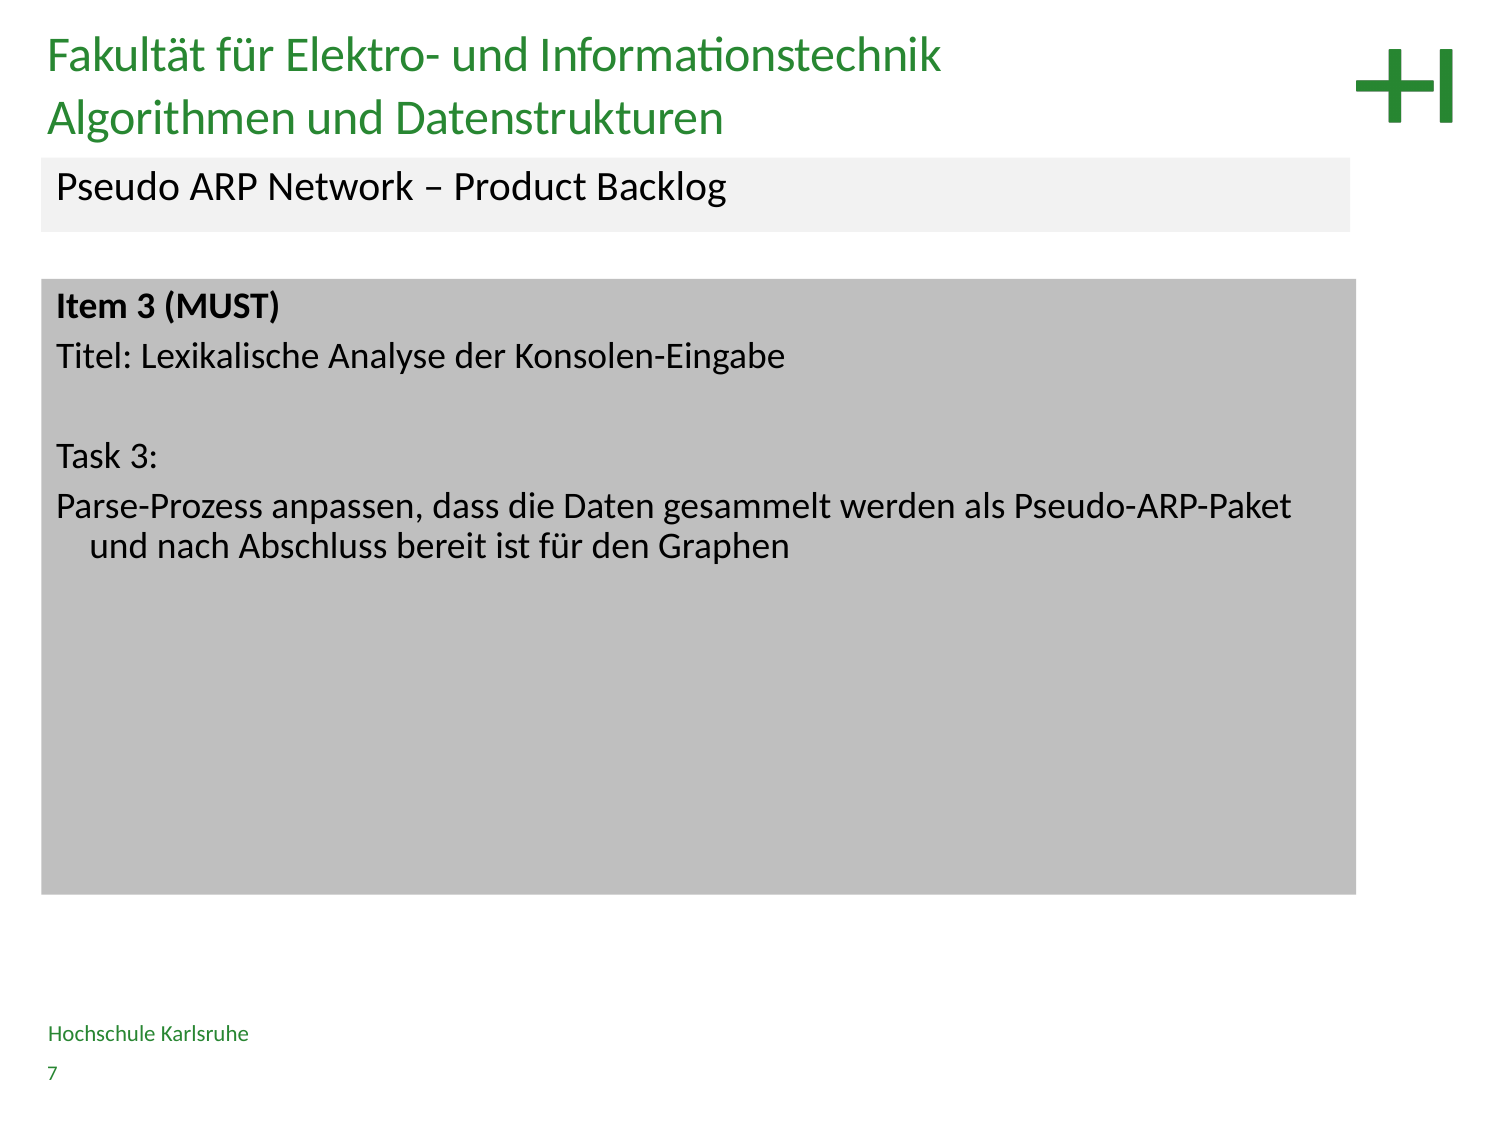

Fakultät für Elektro- und Informationstechnik
Algorithmen und Datenstrukturen
Pseudo ARP Network – Product Backlog
Item 3 (MUST)
Titel: Lexikalische Analyse der Konsolen-Eingabe

Task 3:
Parse-Prozess anpassen, dass die Daten gesammelt werden als Pseudo-ARP-Paket und nach Abschluss bereit ist für den Graphen

Hochschule Karlsruhe
7